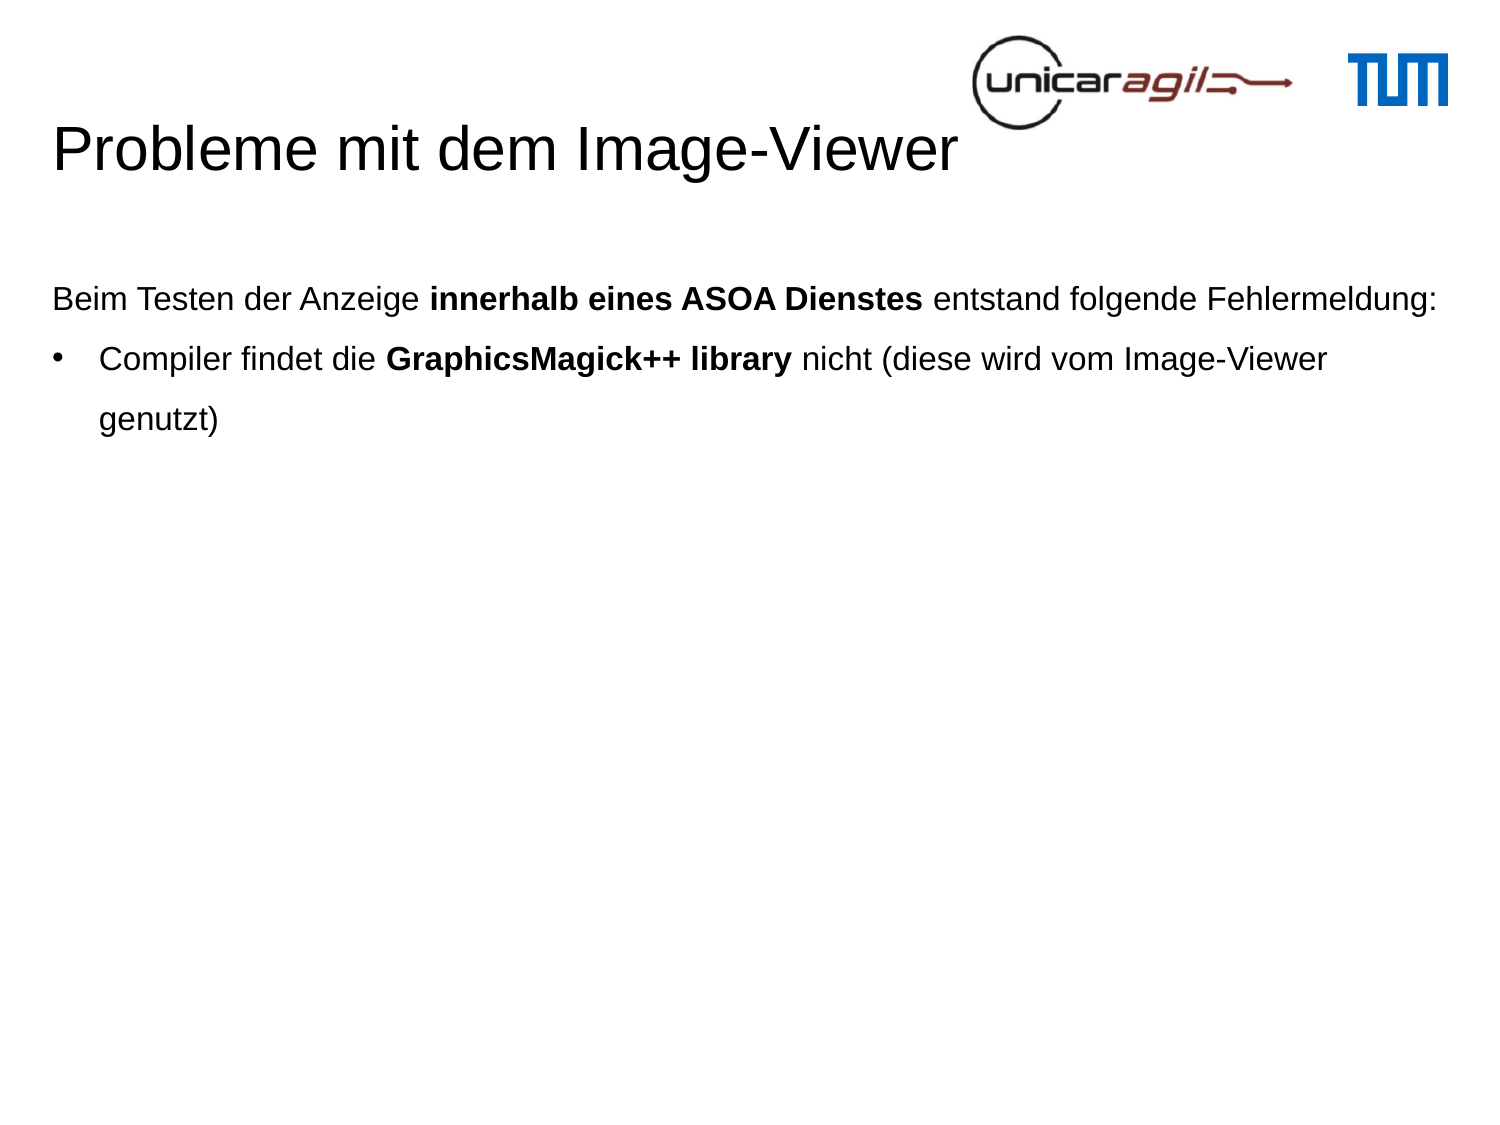

# Probleme mit dem Image-Viewer
Beim Testen der Anzeige innerhalb eines ASOA Dienstes entstand folgende Fehlermeldung:
Compiler findet die GraphicsMagick++ library nicht (diese wird vom Image-Viewer genutzt)